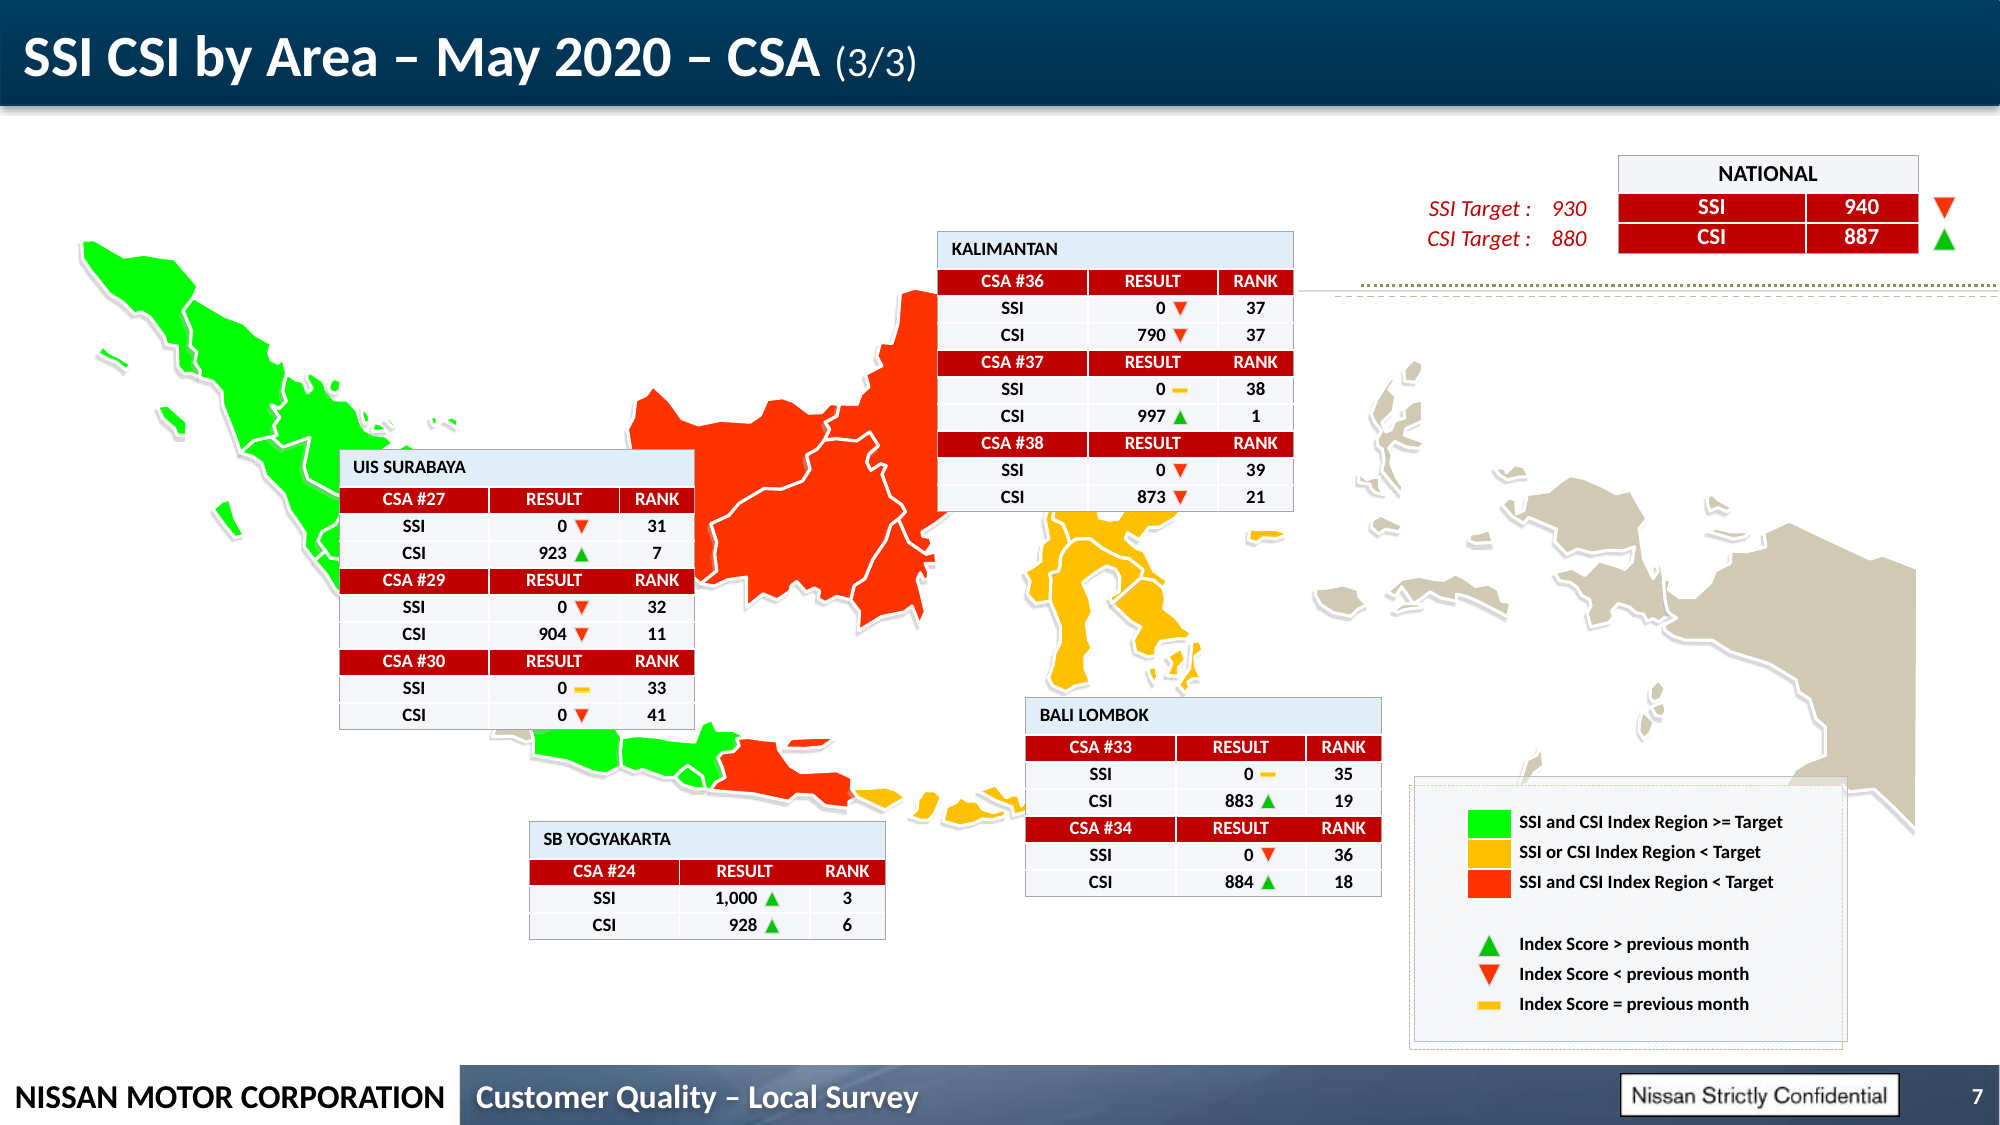

# SSI CSI by Area – May 2020 – CSA (3/3)
| NATIONAL |  |
| --- | --- |
| SSI | 940 |
| CSI | 887 |
| SSI Target : | 930 |
| --- | --- |
| CSI Target : | 880 |

| KALIMANTAN |  |  |  |
| --- | --- | --- | --- |
| CSA #36 | RESULT |  | RANK |
| SSI | 0 |  | 37 |
| CSI | 790 |  | 37 |
| CSA #37 | RESULT |  | RANK |
| SSI | 0 |  | 38 |
| CSI | 997 |  | 1 |
| CSA #38 | RESULT |  | RANK |
| SSI | 0 |  | 39 |
| CSI | 873 |  | 21 |

| UIS SURABAYA |  |  |  |
| --- | --- | --- | --- |
| CSA #27 | RESULT |  | RANK |
| SSI | 0 |  | 31 |
| CSI | 923 |  | 7 |
| CSA #29 | RESULT |  | RANK |
| SSI | 0 |  | 32 |
| CSI | 904 |  | 11 |
| CSA #30 | RESULT |  | RANK |
| SSI | 0 |  | 33 |
| CSI | 0 |  | 41 |

| BALI LOMBOK |  |  |  |
| --- | --- | --- | --- |
| CSA #33 | RESULT |  | RANK |
| SSI | 0 |  | 35 |
| CSI | 883 |  | 19 |
| CSA #34 | RESULT |  | RANK |
| SSI | 0 |  | 36 |
| CSI | 884 |  | 18 |

|  | SSI and CSI Index Region >= Target |
| --- | --- |
|  | SSI or CSI Index Region < Target |
|  | SSI and CSI Index Region < Target |
| SB YOGYAKARTA |  |  |  |
| --- | --- | --- | --- |
| CSA #24 | RESULT |  | RANK |
| SSI | 1,000 |  | 3 |
| CSI | 928 |  | 6 |

|  | Index Score > previous month |
| --- | --- |
|  | Index Score < previous month |
|  | Index Score = previous month |

7